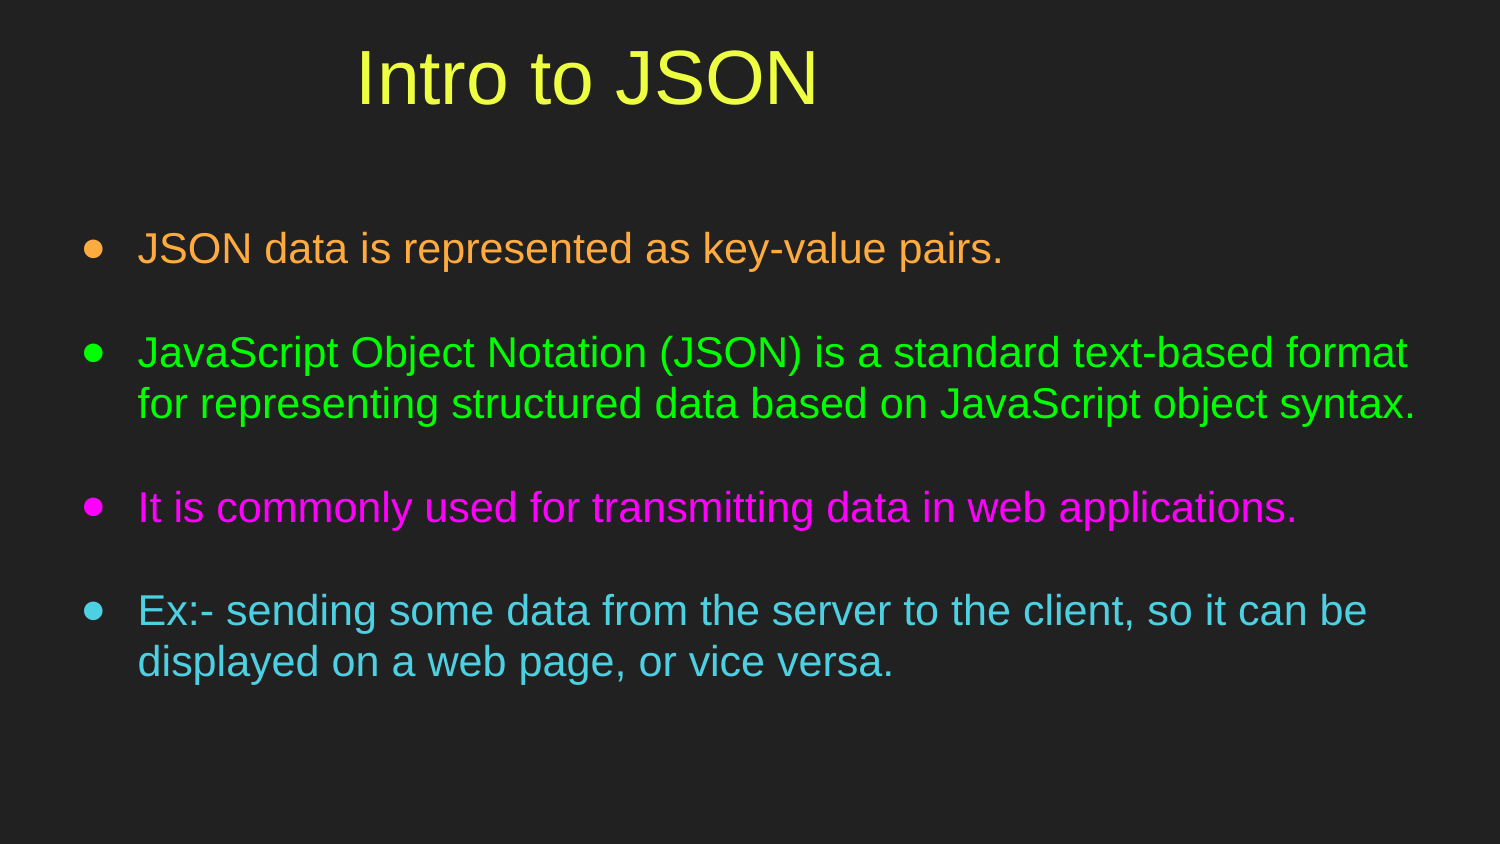

# Intro to JSON
JSON data is represented as key-value pairs.

JavaScript Object Notation (JSON) is a standard text-based format for representing structured data based on JavaScript object syntax.

It is commonly used for transmitting data in web applications.

Ex:- sending some data from the server to the client, so it can be displayed on a web page, or vice versa.